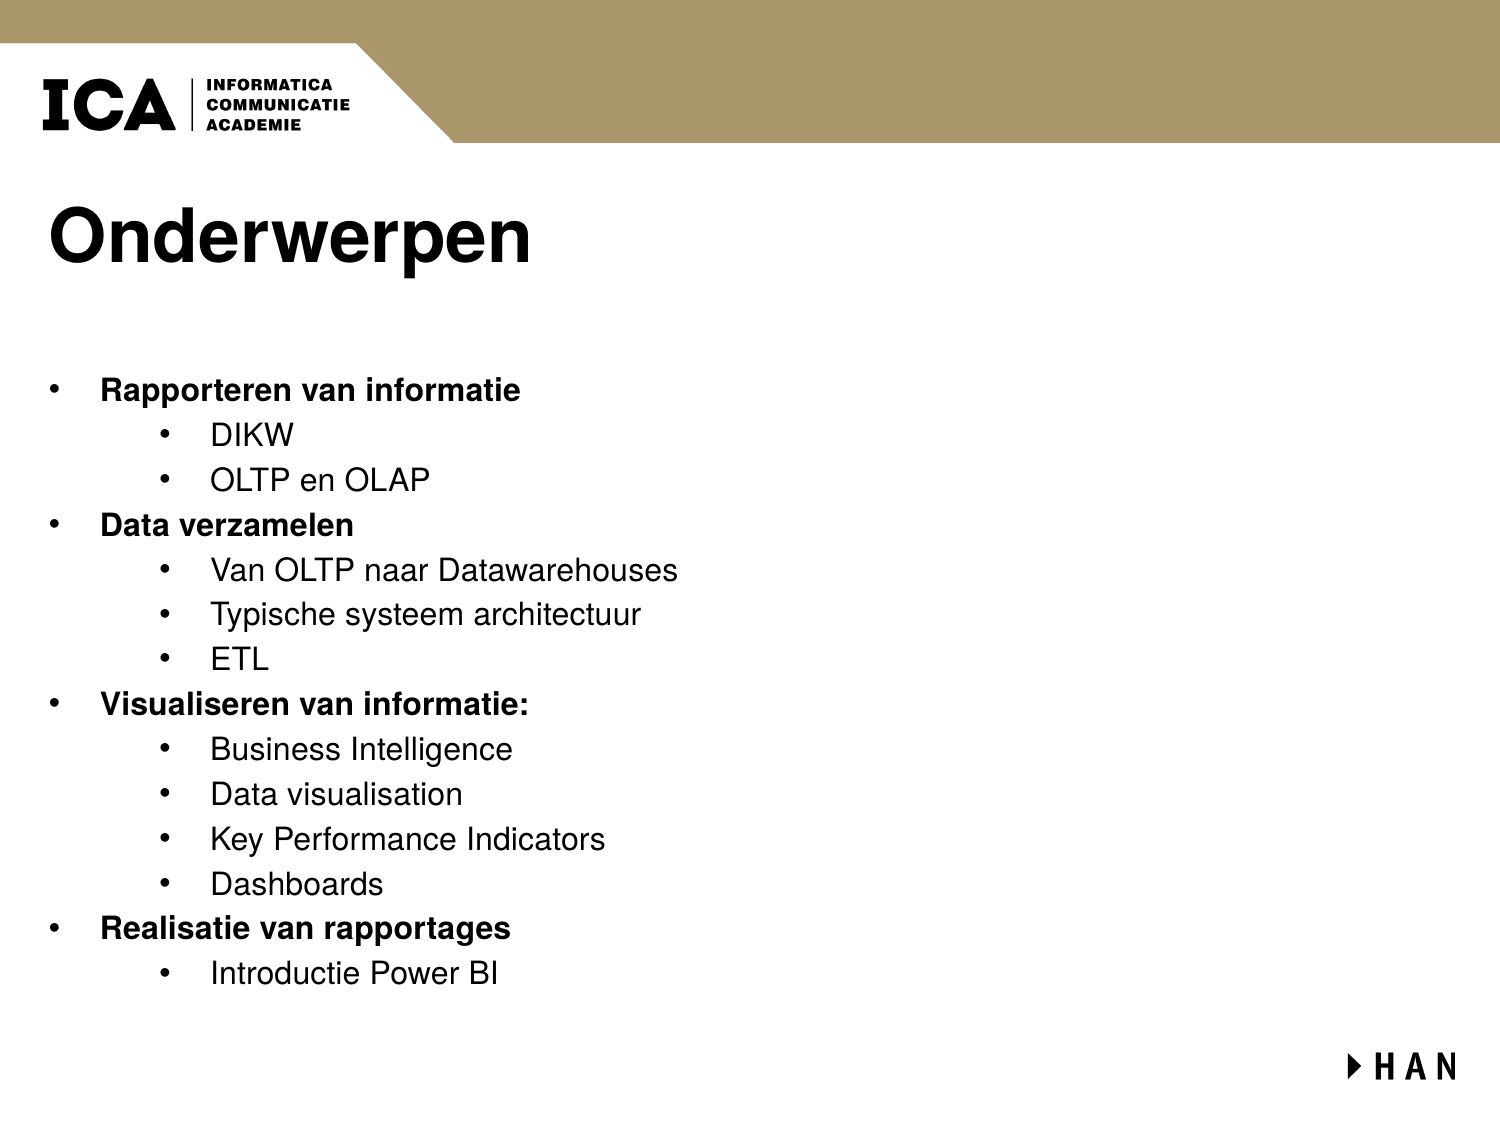

# Onderwerpen

Rapporteren van informatie
DIKW
OLTP en OLAP
Data verzamelen
Van OLTP naar Datawarehouses
Typische systeem architectuur
ETL
Visualiseren van informatie:
Business Intelligence
Data visualisation
Key Performance Indicators
Dashboards
Realisatie van rapportages
Introductie Power BI